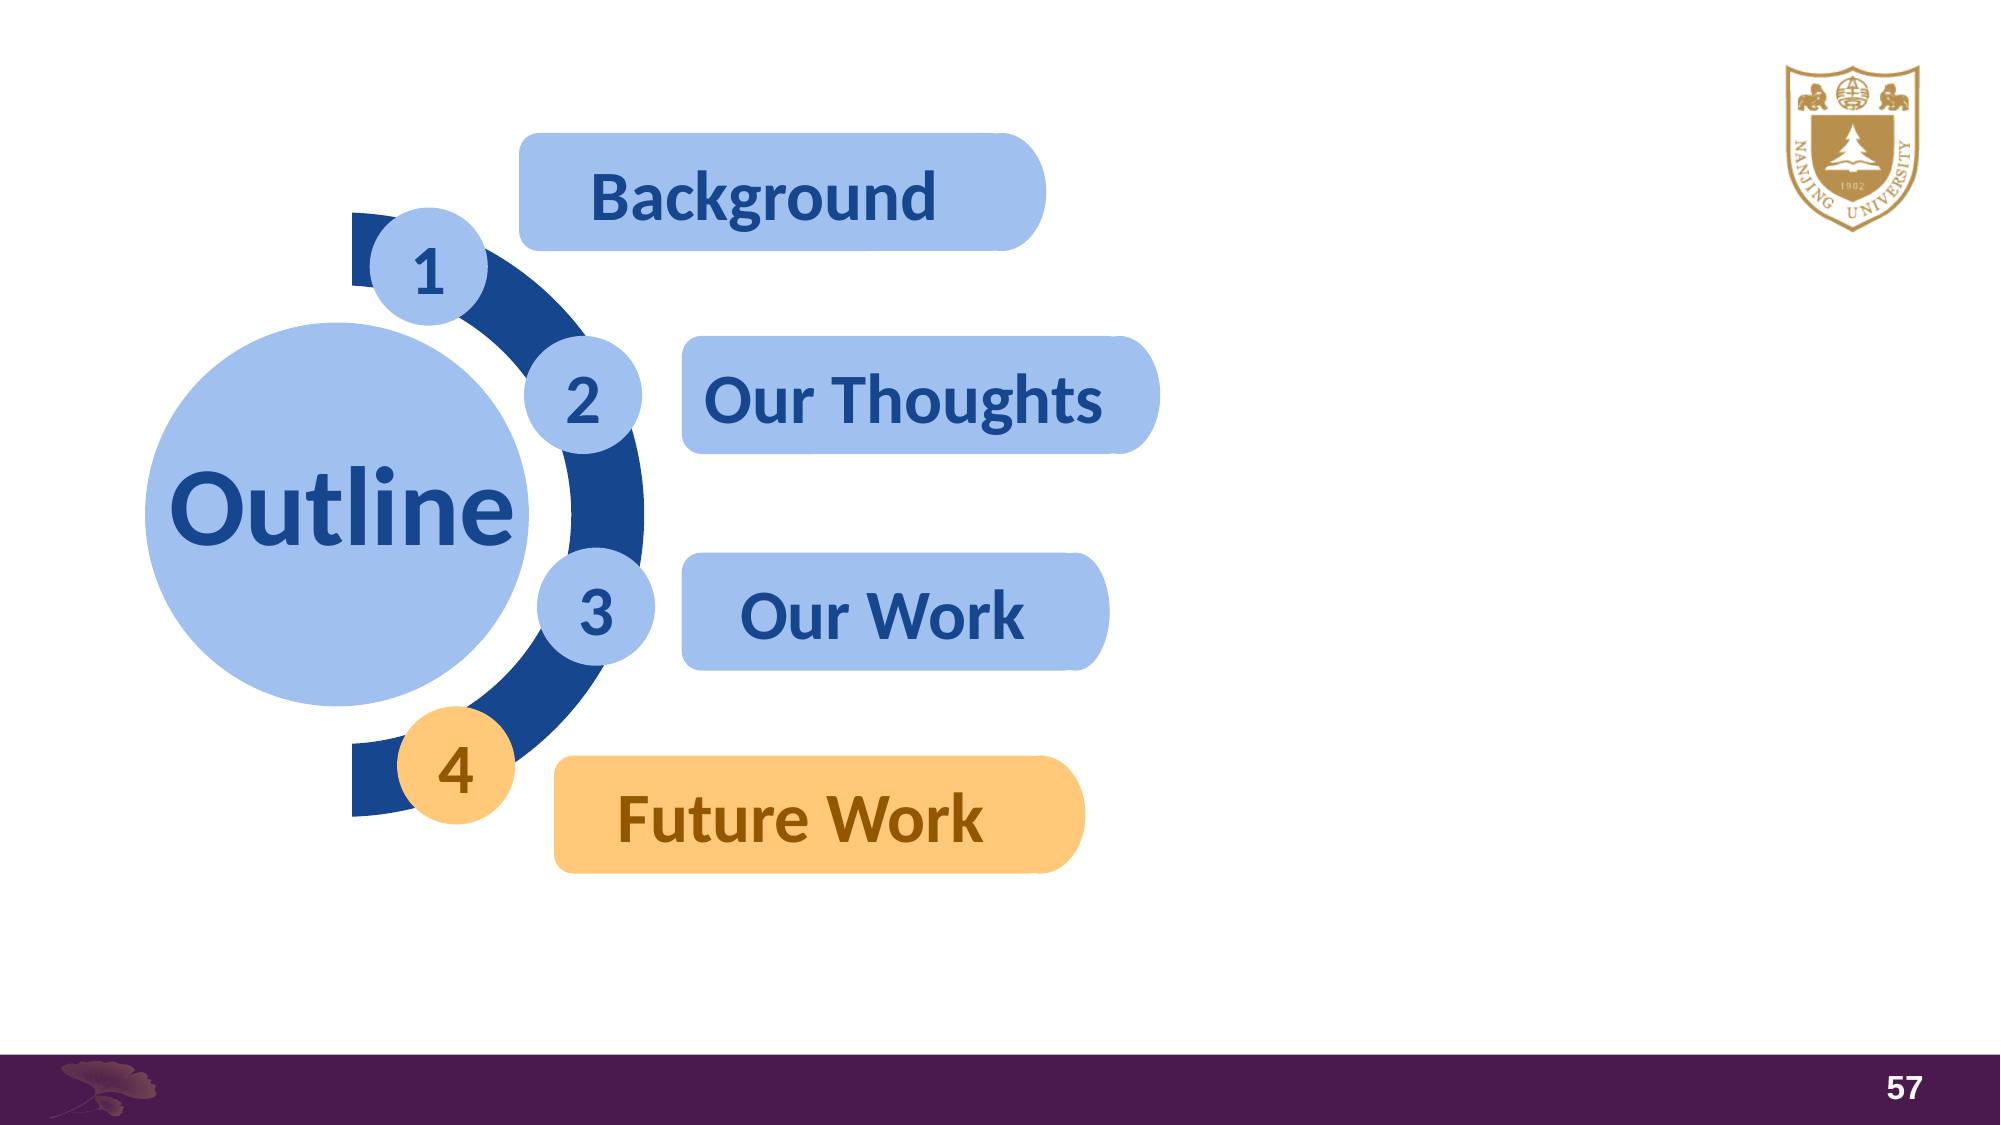

Background

1

Outline
2
Our Thoughts

3
Our Work

4
Future Work

57